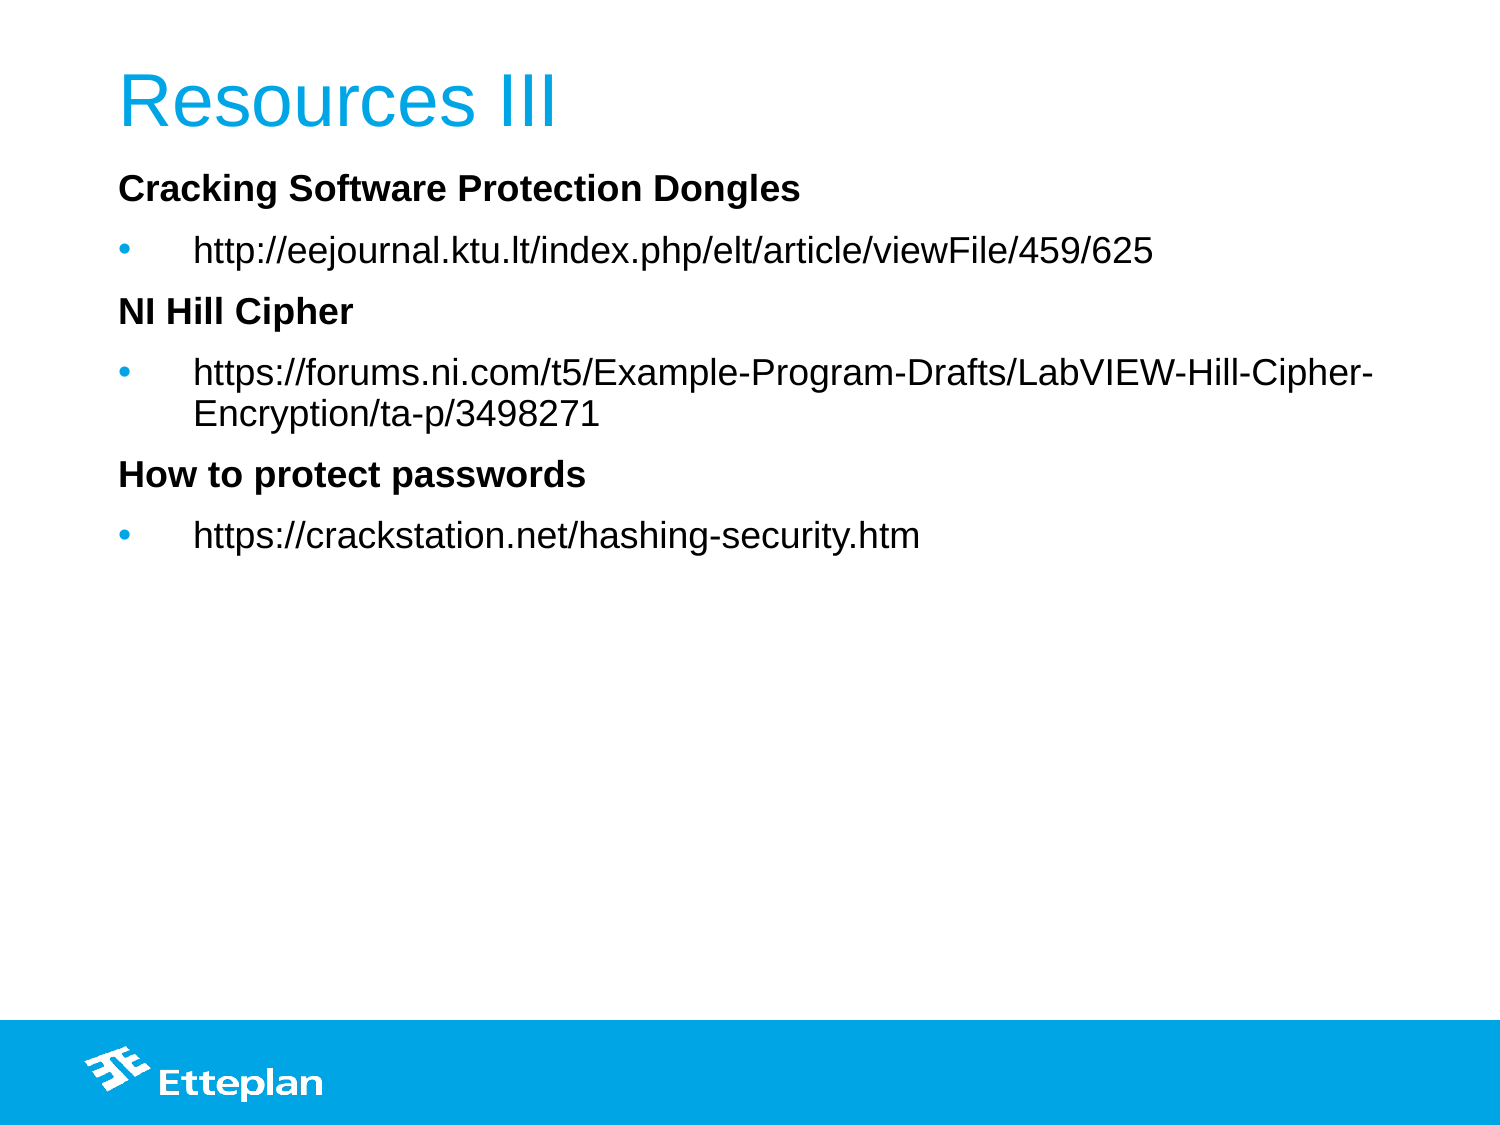

# Resources III
Cracking Software Protection Dongles
http://eejournal.ktu.lt/index.php/elt/article/viewFile/459/625
NI Hill Cipher
https://forums.ni.com/t5/Example-Program-Drafts/LabVIEW-Hill-Cipher-Encryption/ta-p/3498271
How to protect passwords
https://crackstation.net/hashing-security.htm